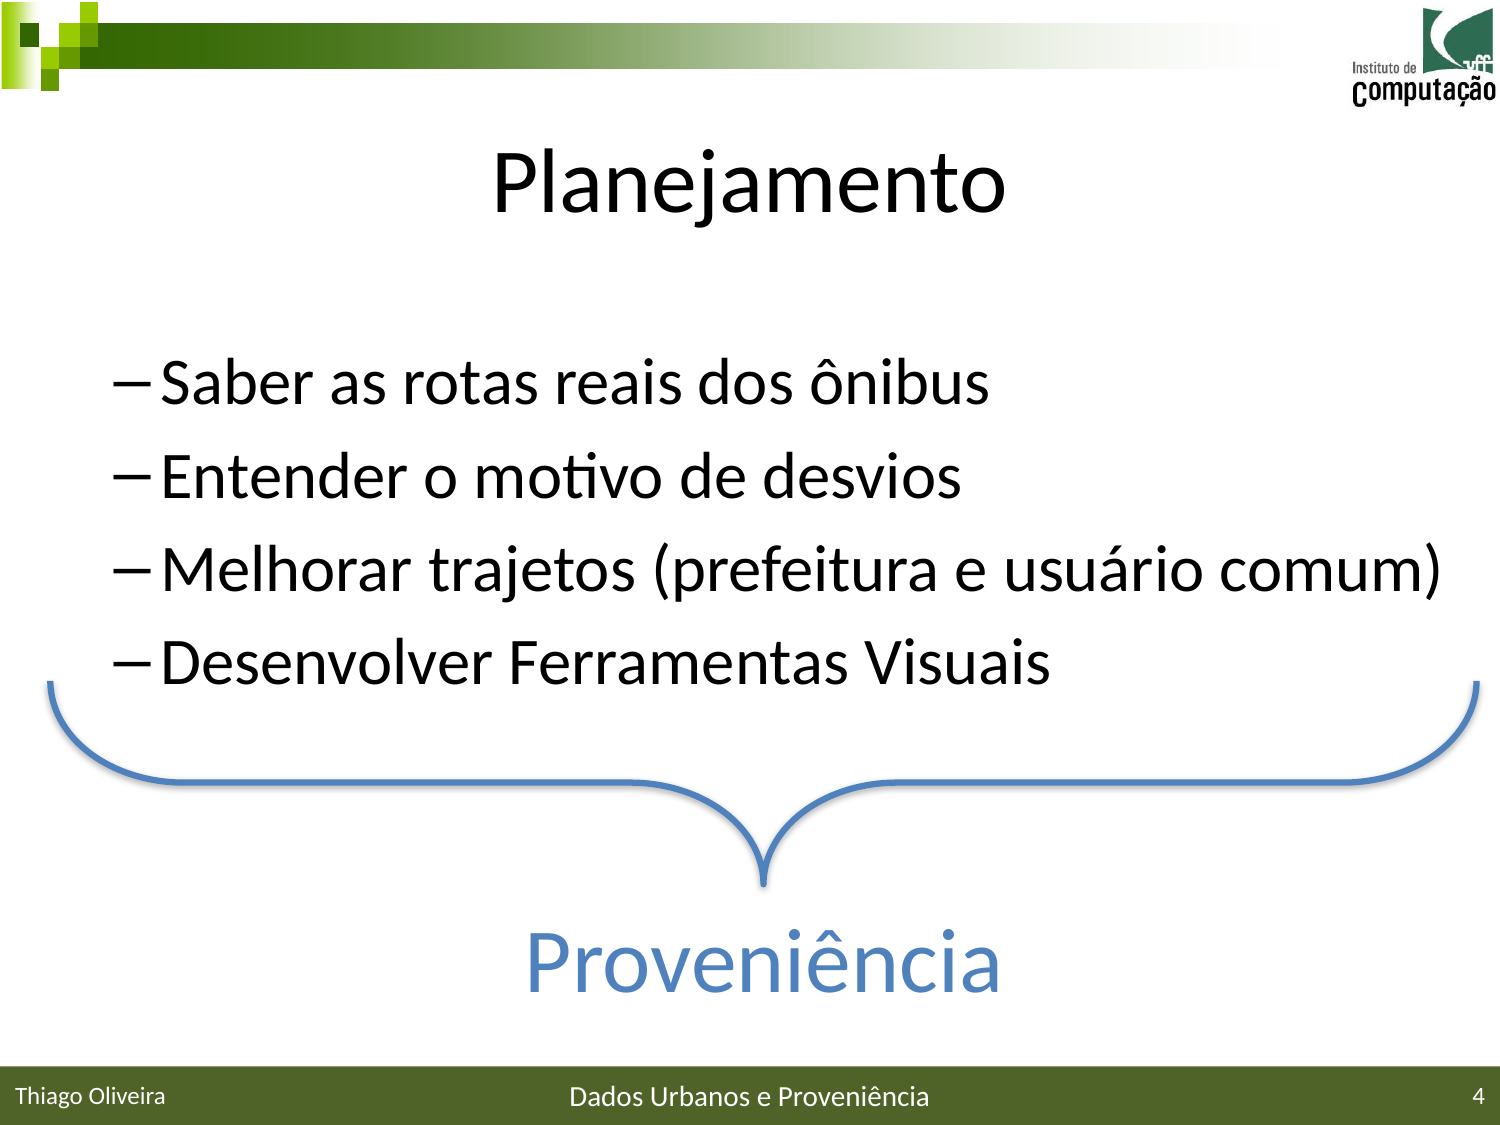

Planejamento

Saber as rotas reais dos ônibus
Entender o motivo de desvios
Melhorar trajetos (prefeitura e usuário comum)
Desenvolver Ferramentas Visuais

# Proveniência
Thiago Oliveira
Dados Urbanos e Proveniência
4